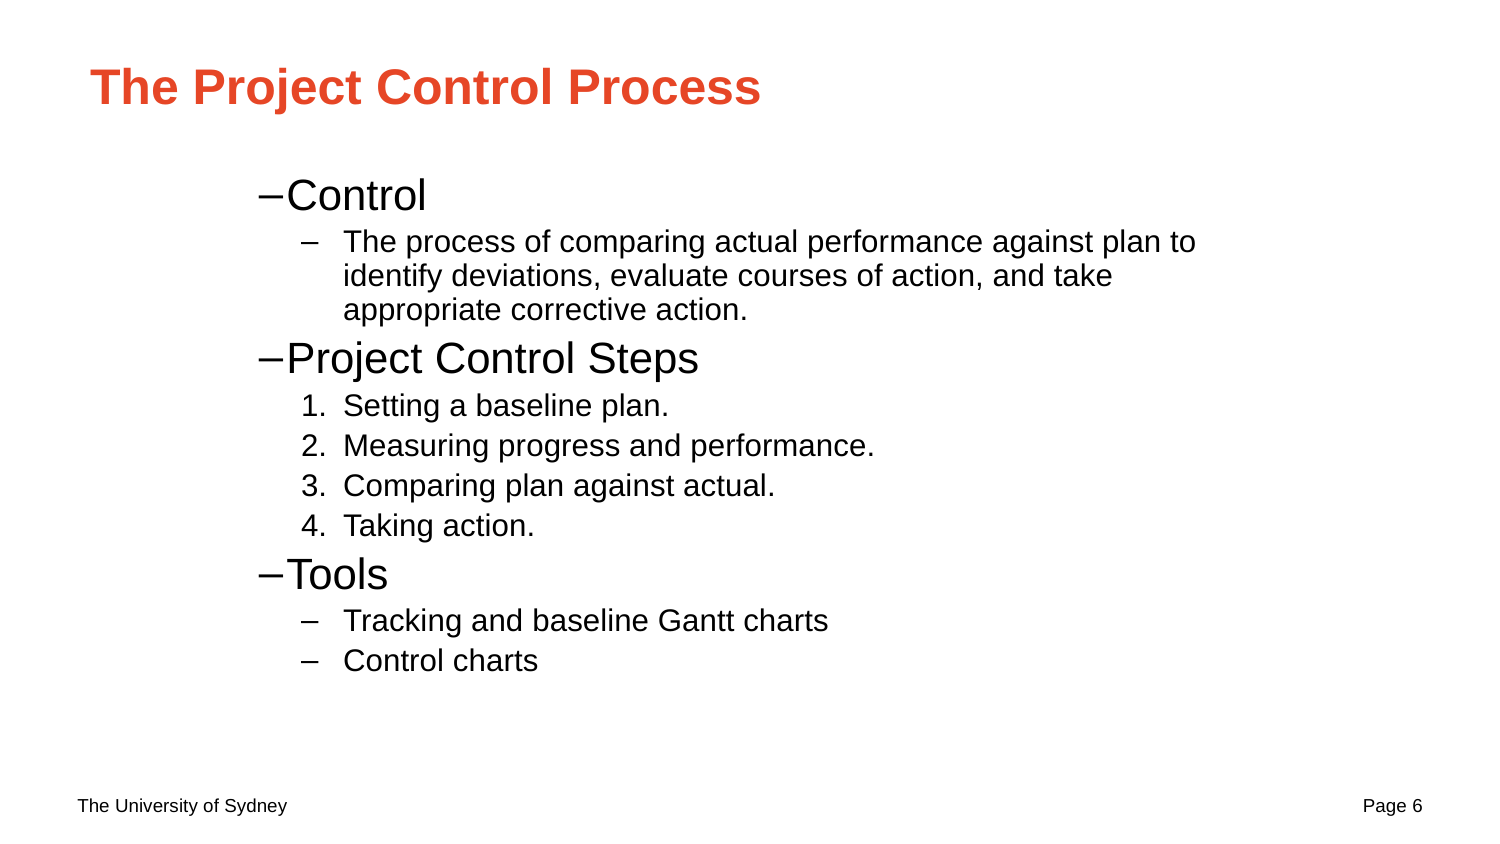

# The Project Control Process
Control
The process of comparing actual performance against plan to identify deviations, evaluate courses of action, and take appropriate corrective action.
Project Control Steps
Setting a baseline plan.
Measuring progress and performance.
Comparing plan against actual.
Taking action.
Tools
Tracking and baseline Gantt charts
Control charts